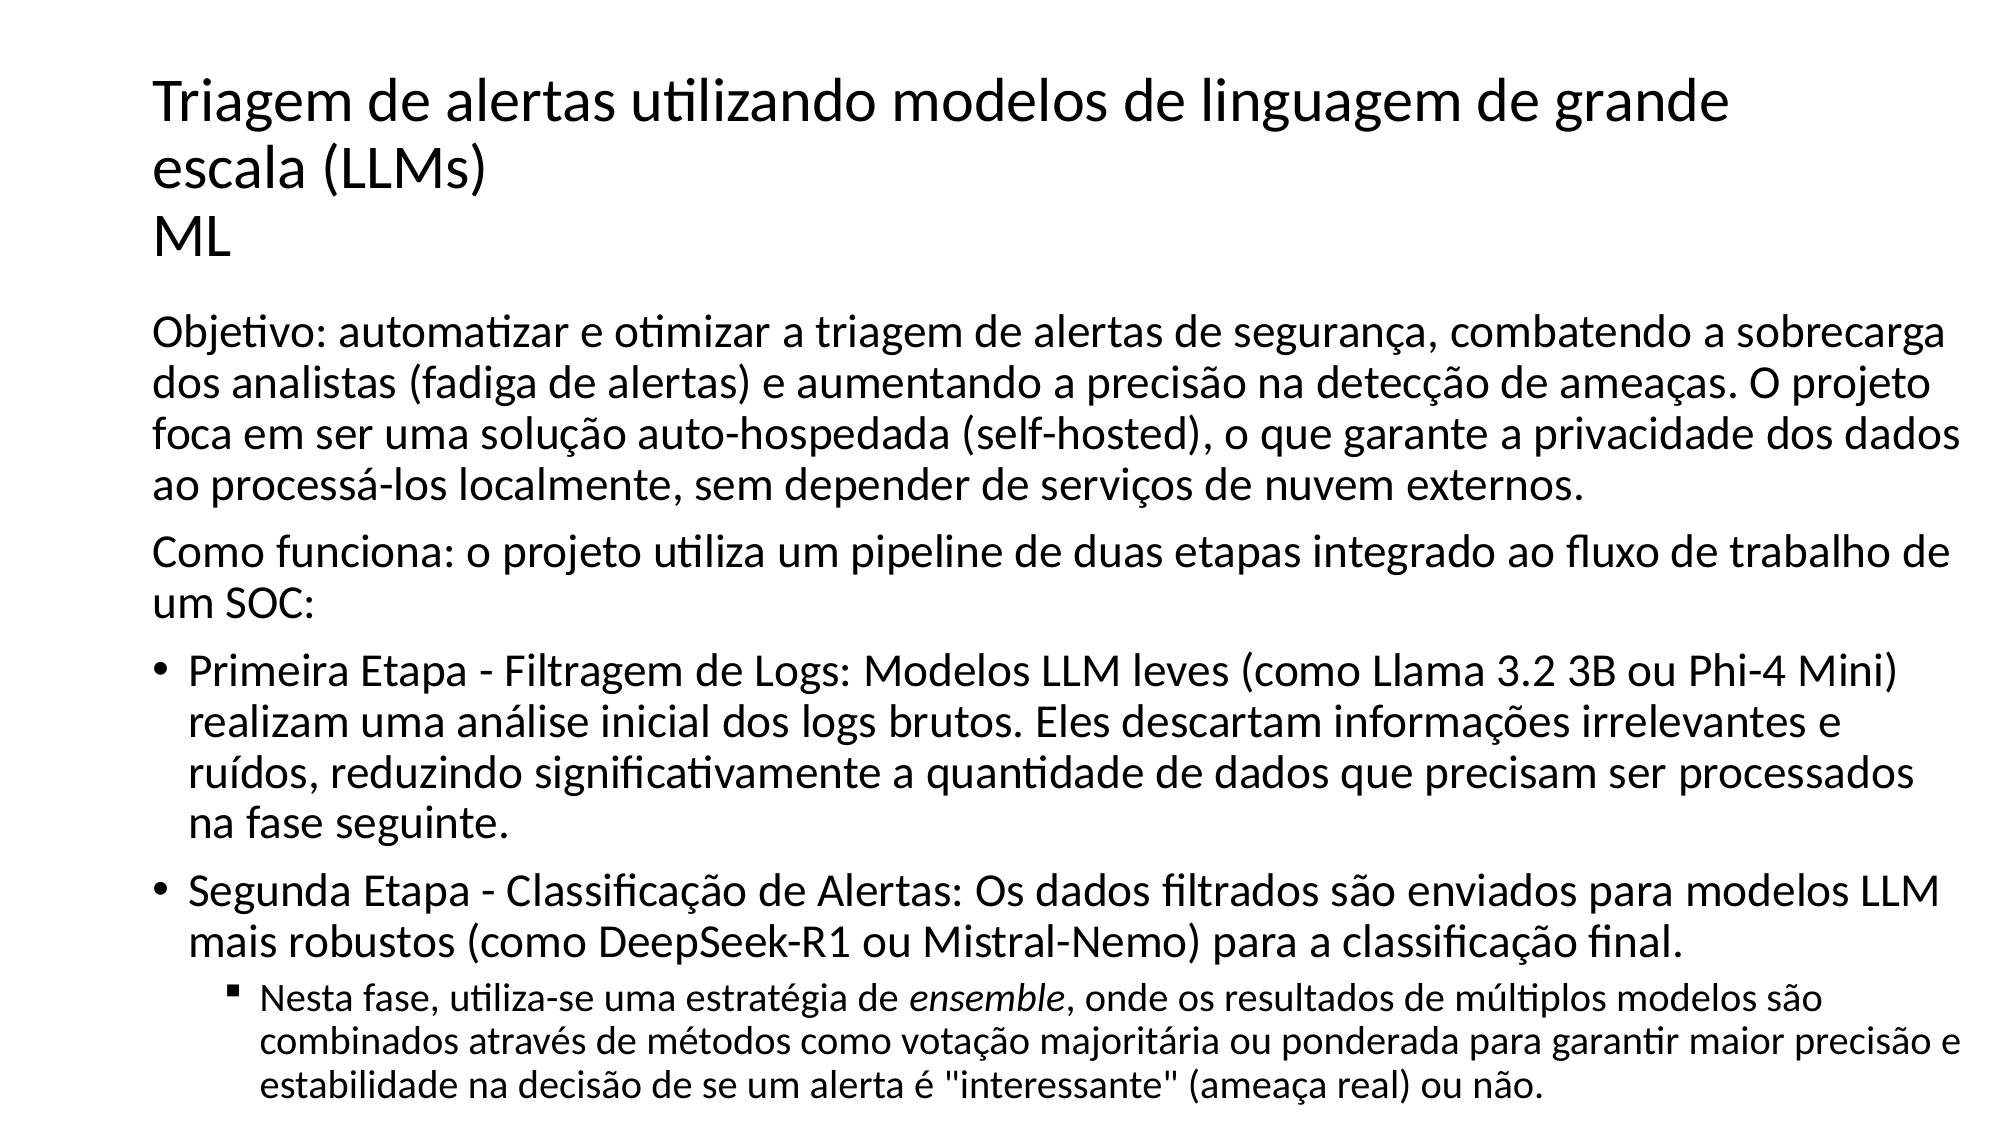

# Triagem de alertas utilizando modelos de linguagem de grande escala (LLMs) ML
Objetivo: automatizar e otimizar a triagem de alertas de segurança, combatendo a sobrecarga dos analistas (fadiga de alertas) e aumentando a precisão na detecção de ameaças. O projeto foca em ser uma solução auto-hospedada (self-hosted), o que garante a privacidade dos dados ao processá-los localmente, sem depender de serviços de nuvem externos.
Como funciona: o projeto utiliza um pipeline de duas etapas integrado ao fluxo de trabalho de um SOC:
Primeira Etapa - Filtragem de Logs: Modelos LLM leves (como Llama 3.2 3B ou Phi-4 Mini) realizam uma análise inicial dos logs brutos. Eles descartam informações irrelevantes e ruídos, reduzindo significativamente a quantidade de dados que precisam ser processados na fase seguinte.
Segunda Etapa - Classificação de Alertas: Os dados filtrados são enviados para modelos LLM mais robustos (como DeepSeek-R1 ou Mistral-Nemo) para a classificação final.
Nesta fase, utiliza-se uma estratégia de ensemble, onde os resultados de múltiplos modelos são combinados através de métodos como votação majoritária ou ponderada para garantir maior precisão e estabilidade na decisão de se um alerta é "interessante" (ameaça real) ou não.